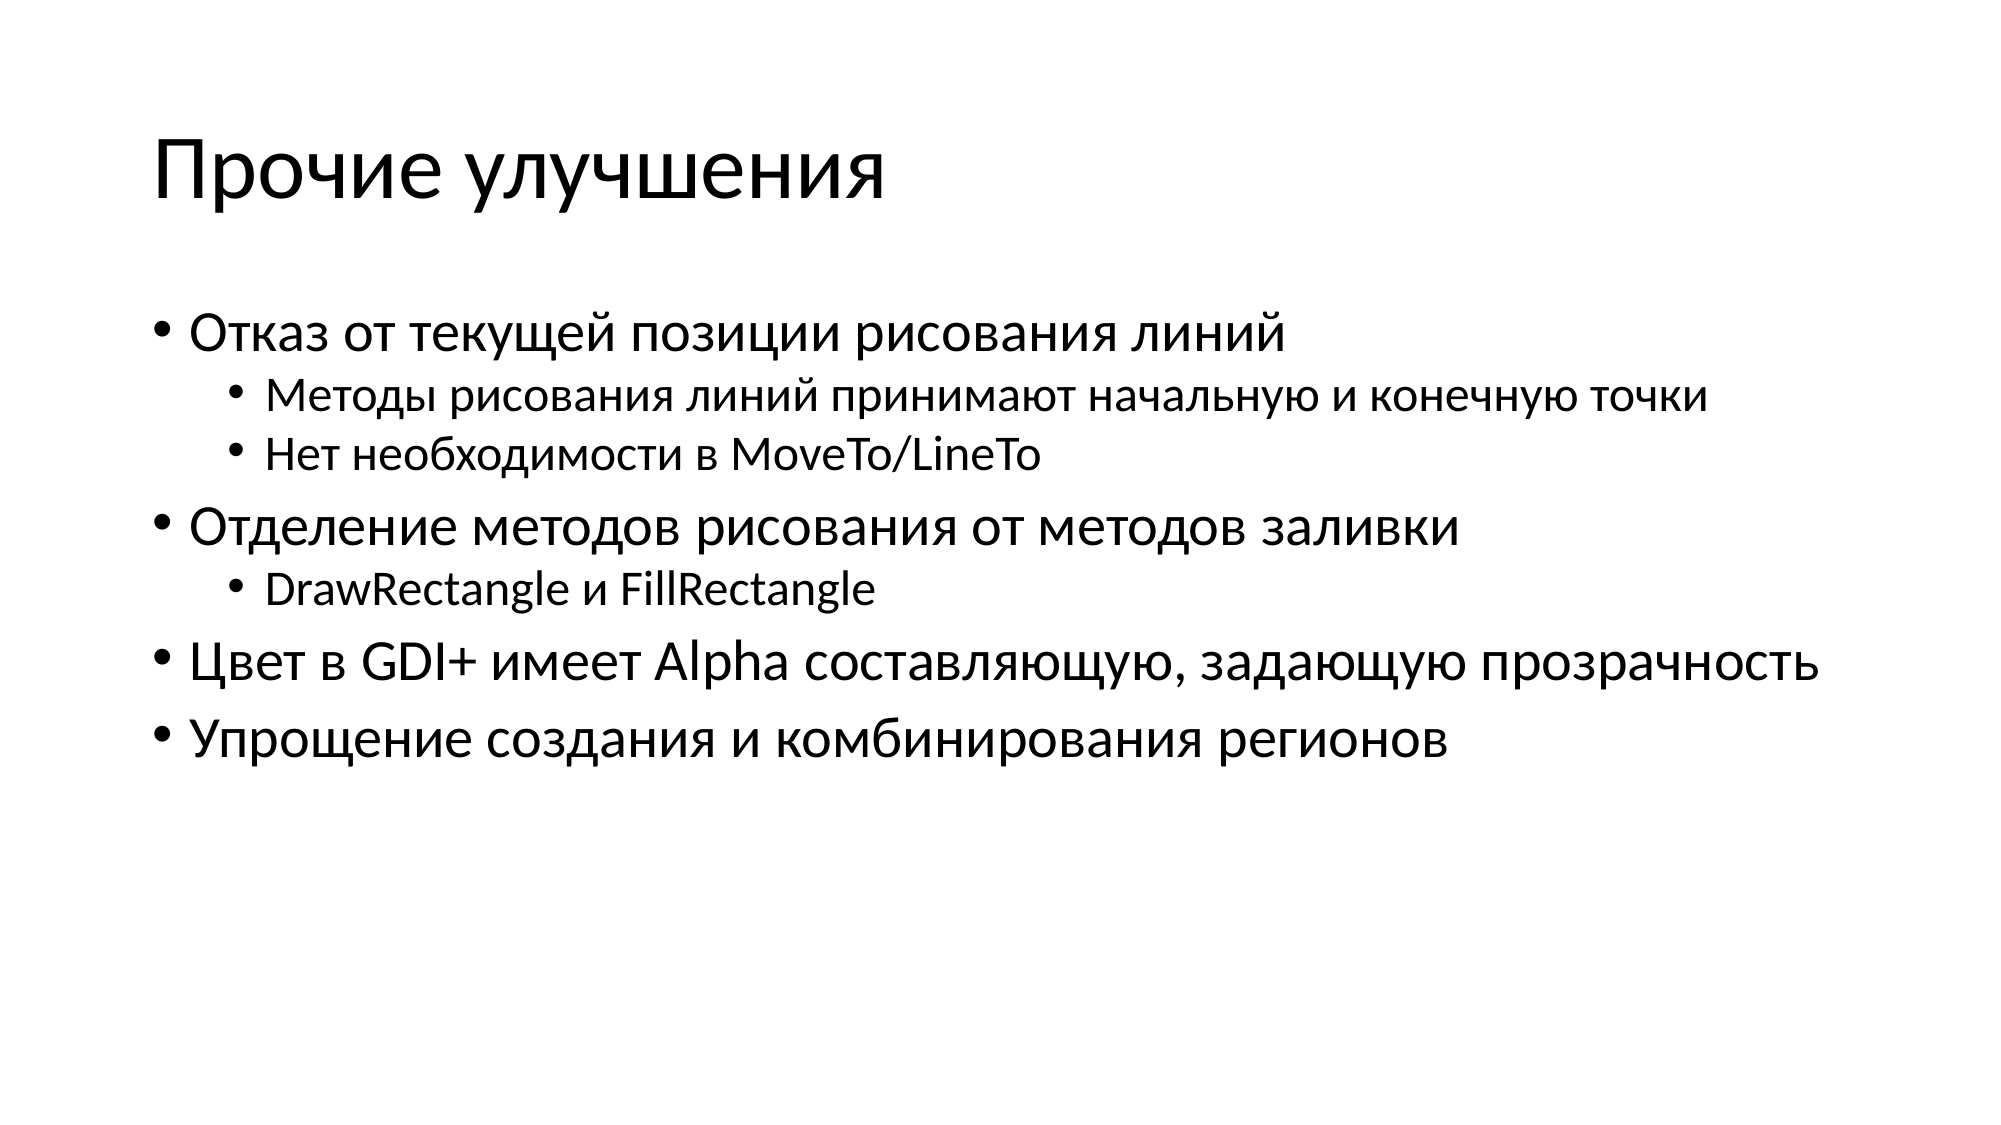

# Прочие улучшения
Отказ от текущей позиции рисования линий
Методы рисования линий принимают начальную и конечную точки
Нет необходимости в MoveTo/LineTo
Отделение методов рисования от методов заливки
DrawRectangle и FillRectangle
Цвет в GDI+ имеет Alpha составляющую, задающую прозрачность
Упрощение создания и комбинирования регионов